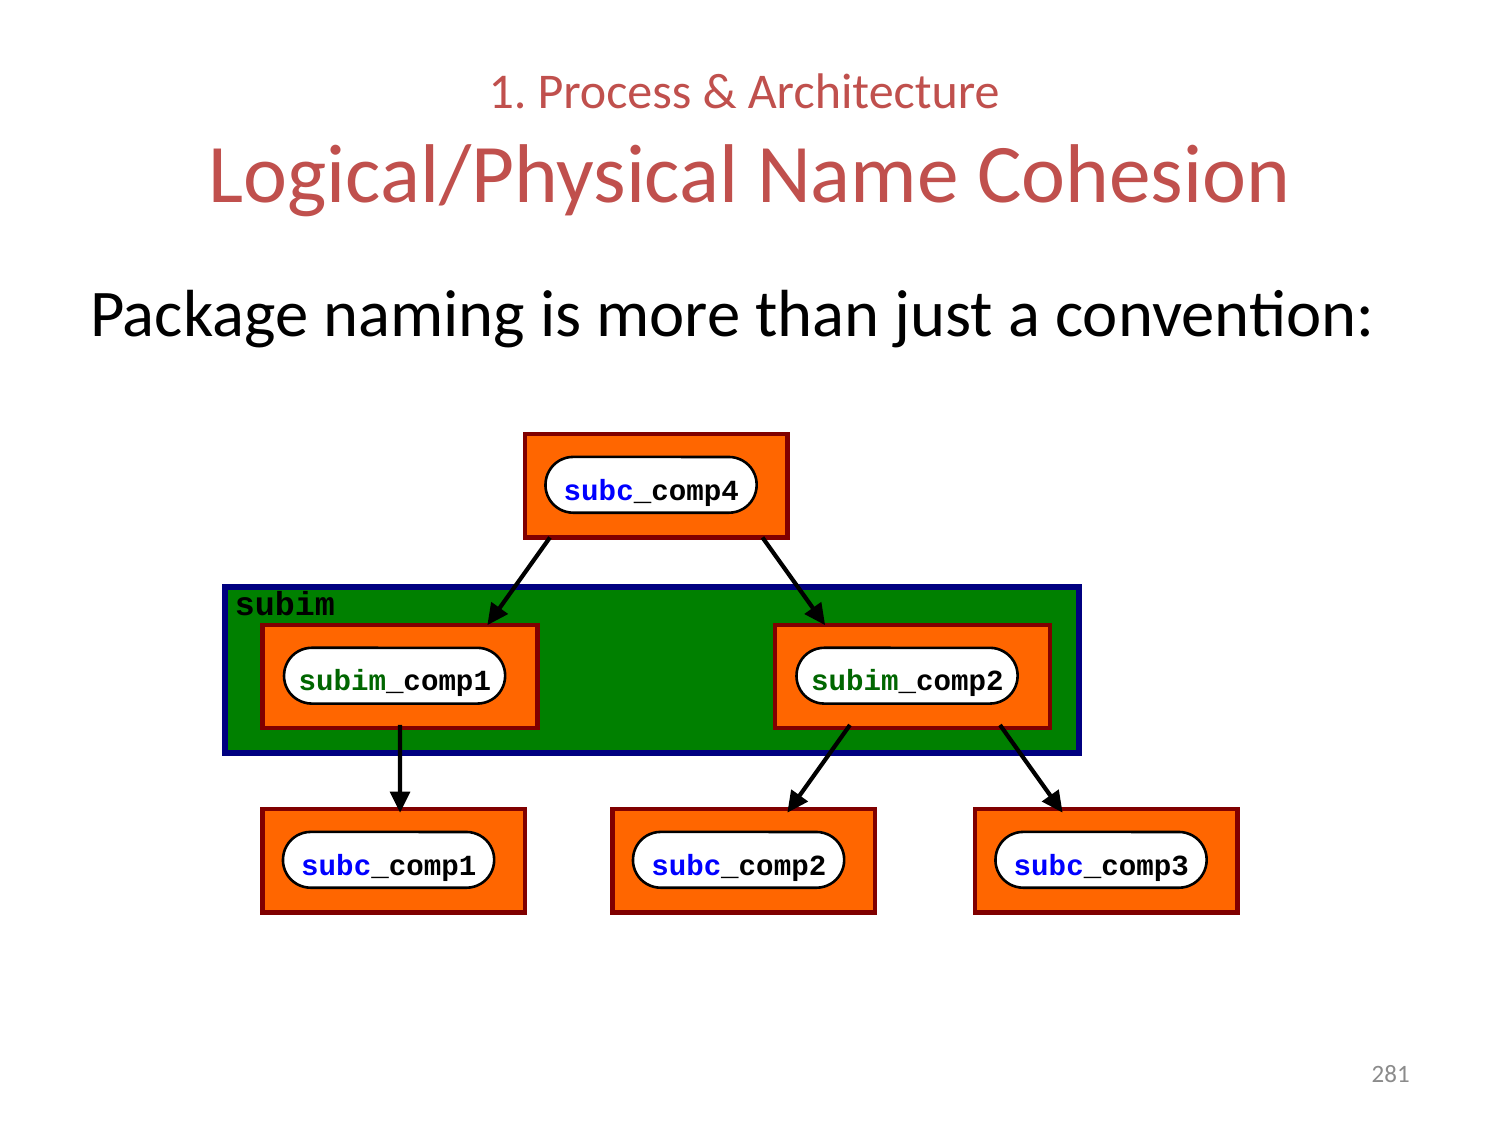

# 1. Process & Architecture Logical/Physical Name Cohesion
Package naming is more than just a convention:

subc_comp4

subim

subim_comp1
subim_comp2

subc_comp1
subc_comp2
subc_comp3
281